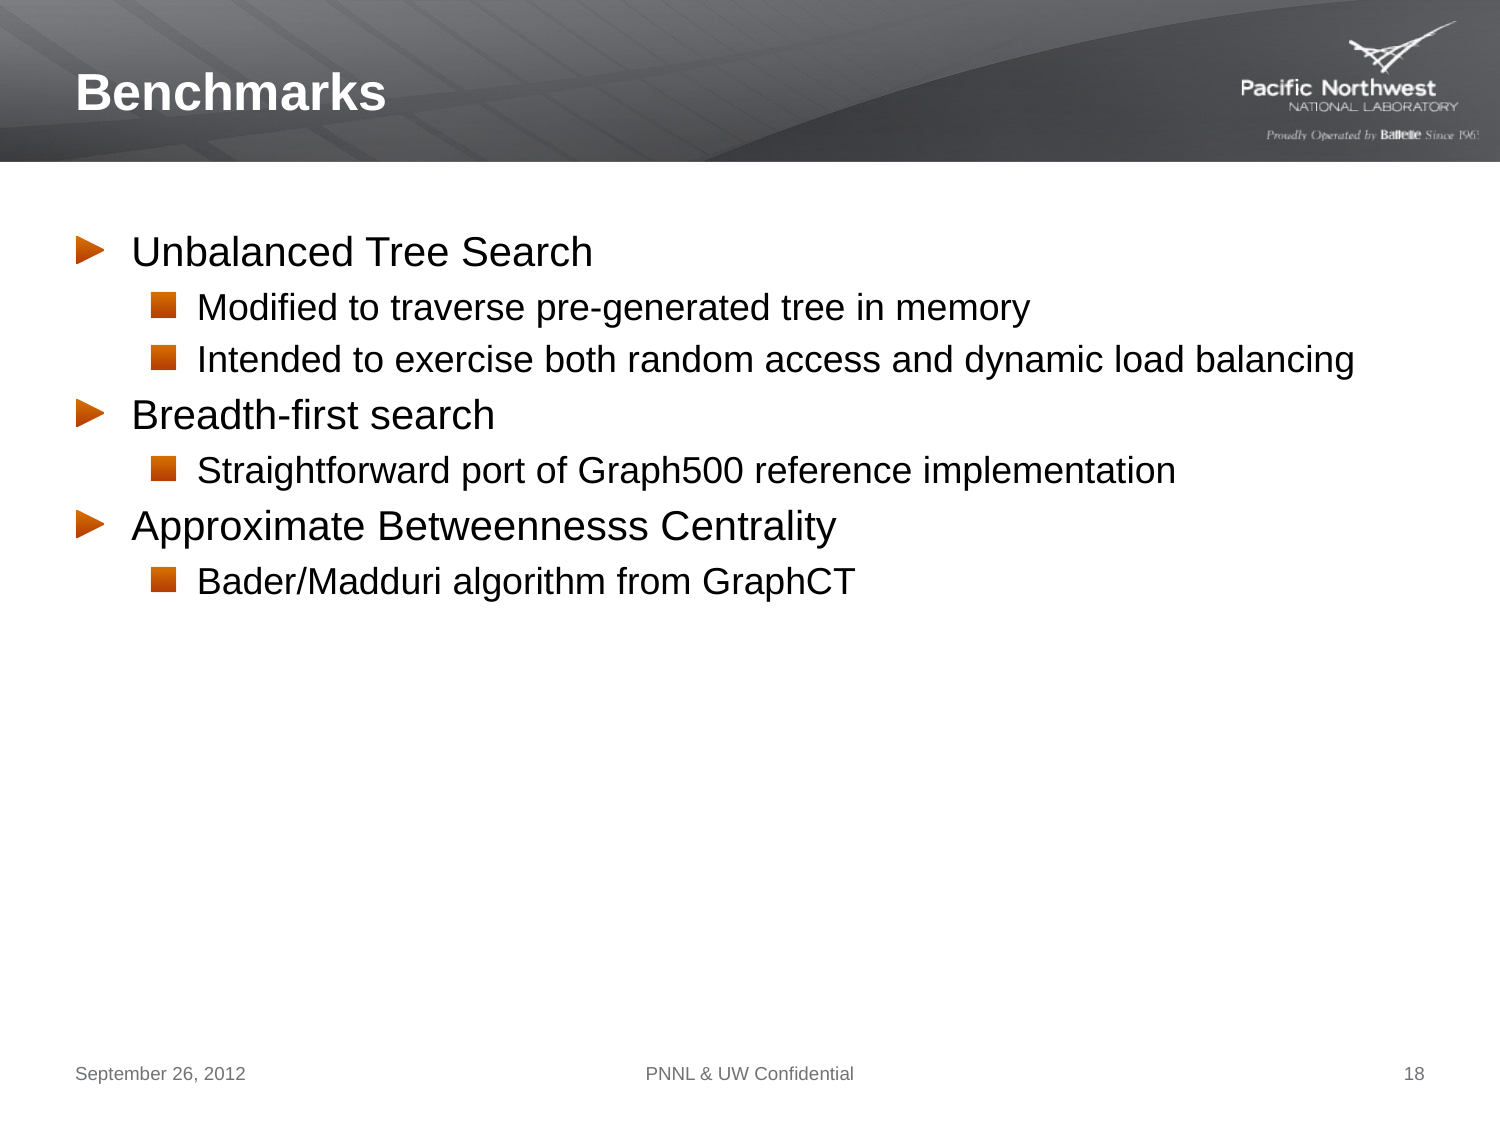

# Benchmarks
Unbalanced Tree Search
Modified to traverse pre-generated tree in memory
Intended to exercise both random access and dynamic load balancing
Breadth-first search
Straightforward port of Graph500 reference implementation
Approximate Betweennesss Centrality
Bader/Madduri algorithm from GraphCT
September 26, 2012
PNNL & UW Confidential
18